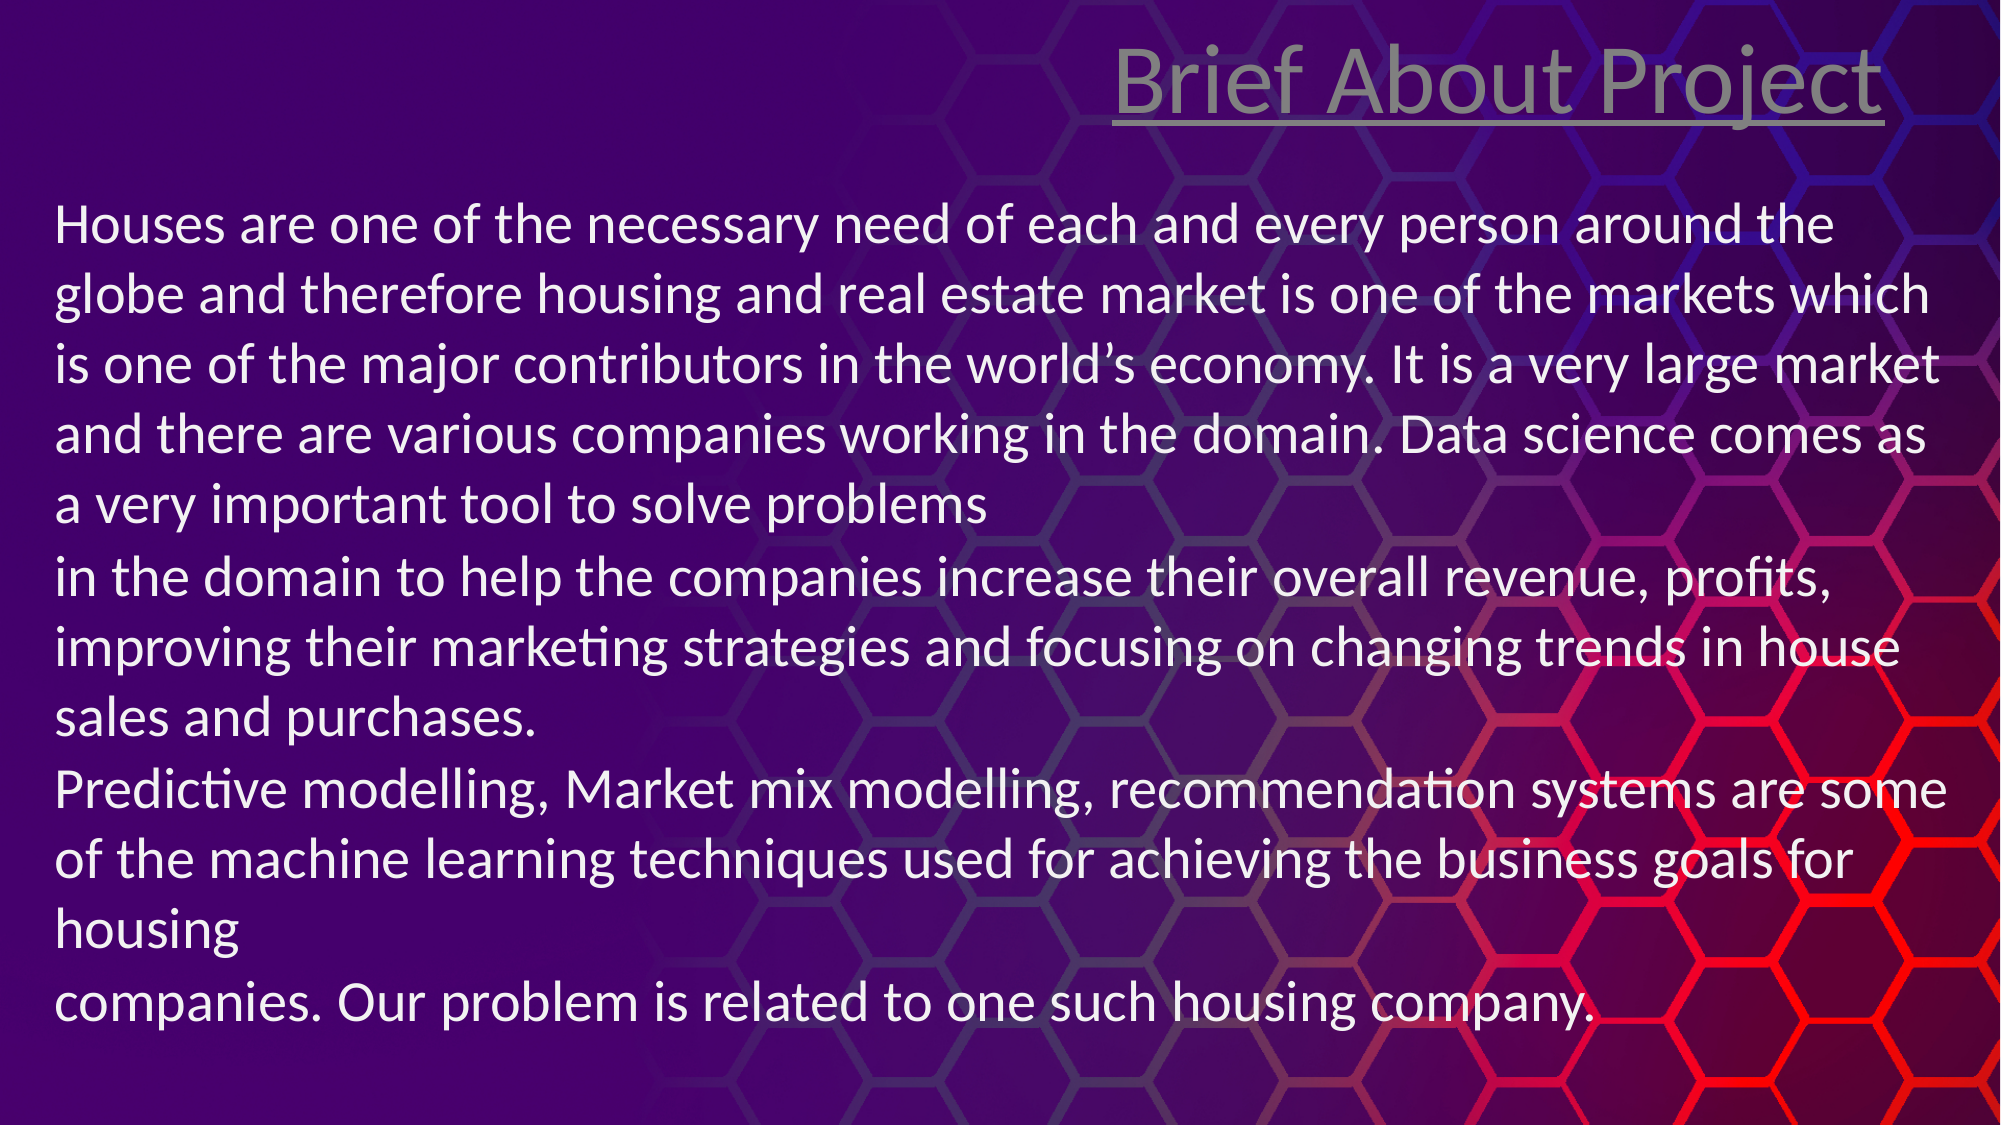

# Brief About Project
Houses are one of the necessary need of each and every person around the globe and therefore housing and real estate market is one of the markets which is one of the major contributors in the world’s economy. It is a very large market and there are various companies working in the domain. Data science comes as a very important tool to solve problems
in the domain to help the companies increase their overall revenue, profits, improving their marketing strategies and focusing on changing trends in house sales and purchases.
Predictive modelling, Market mix modelling, recommendation systems are some of the machine learning techniques used for achieving the business goals for housing
companies. Our problem is related to one such housing company.